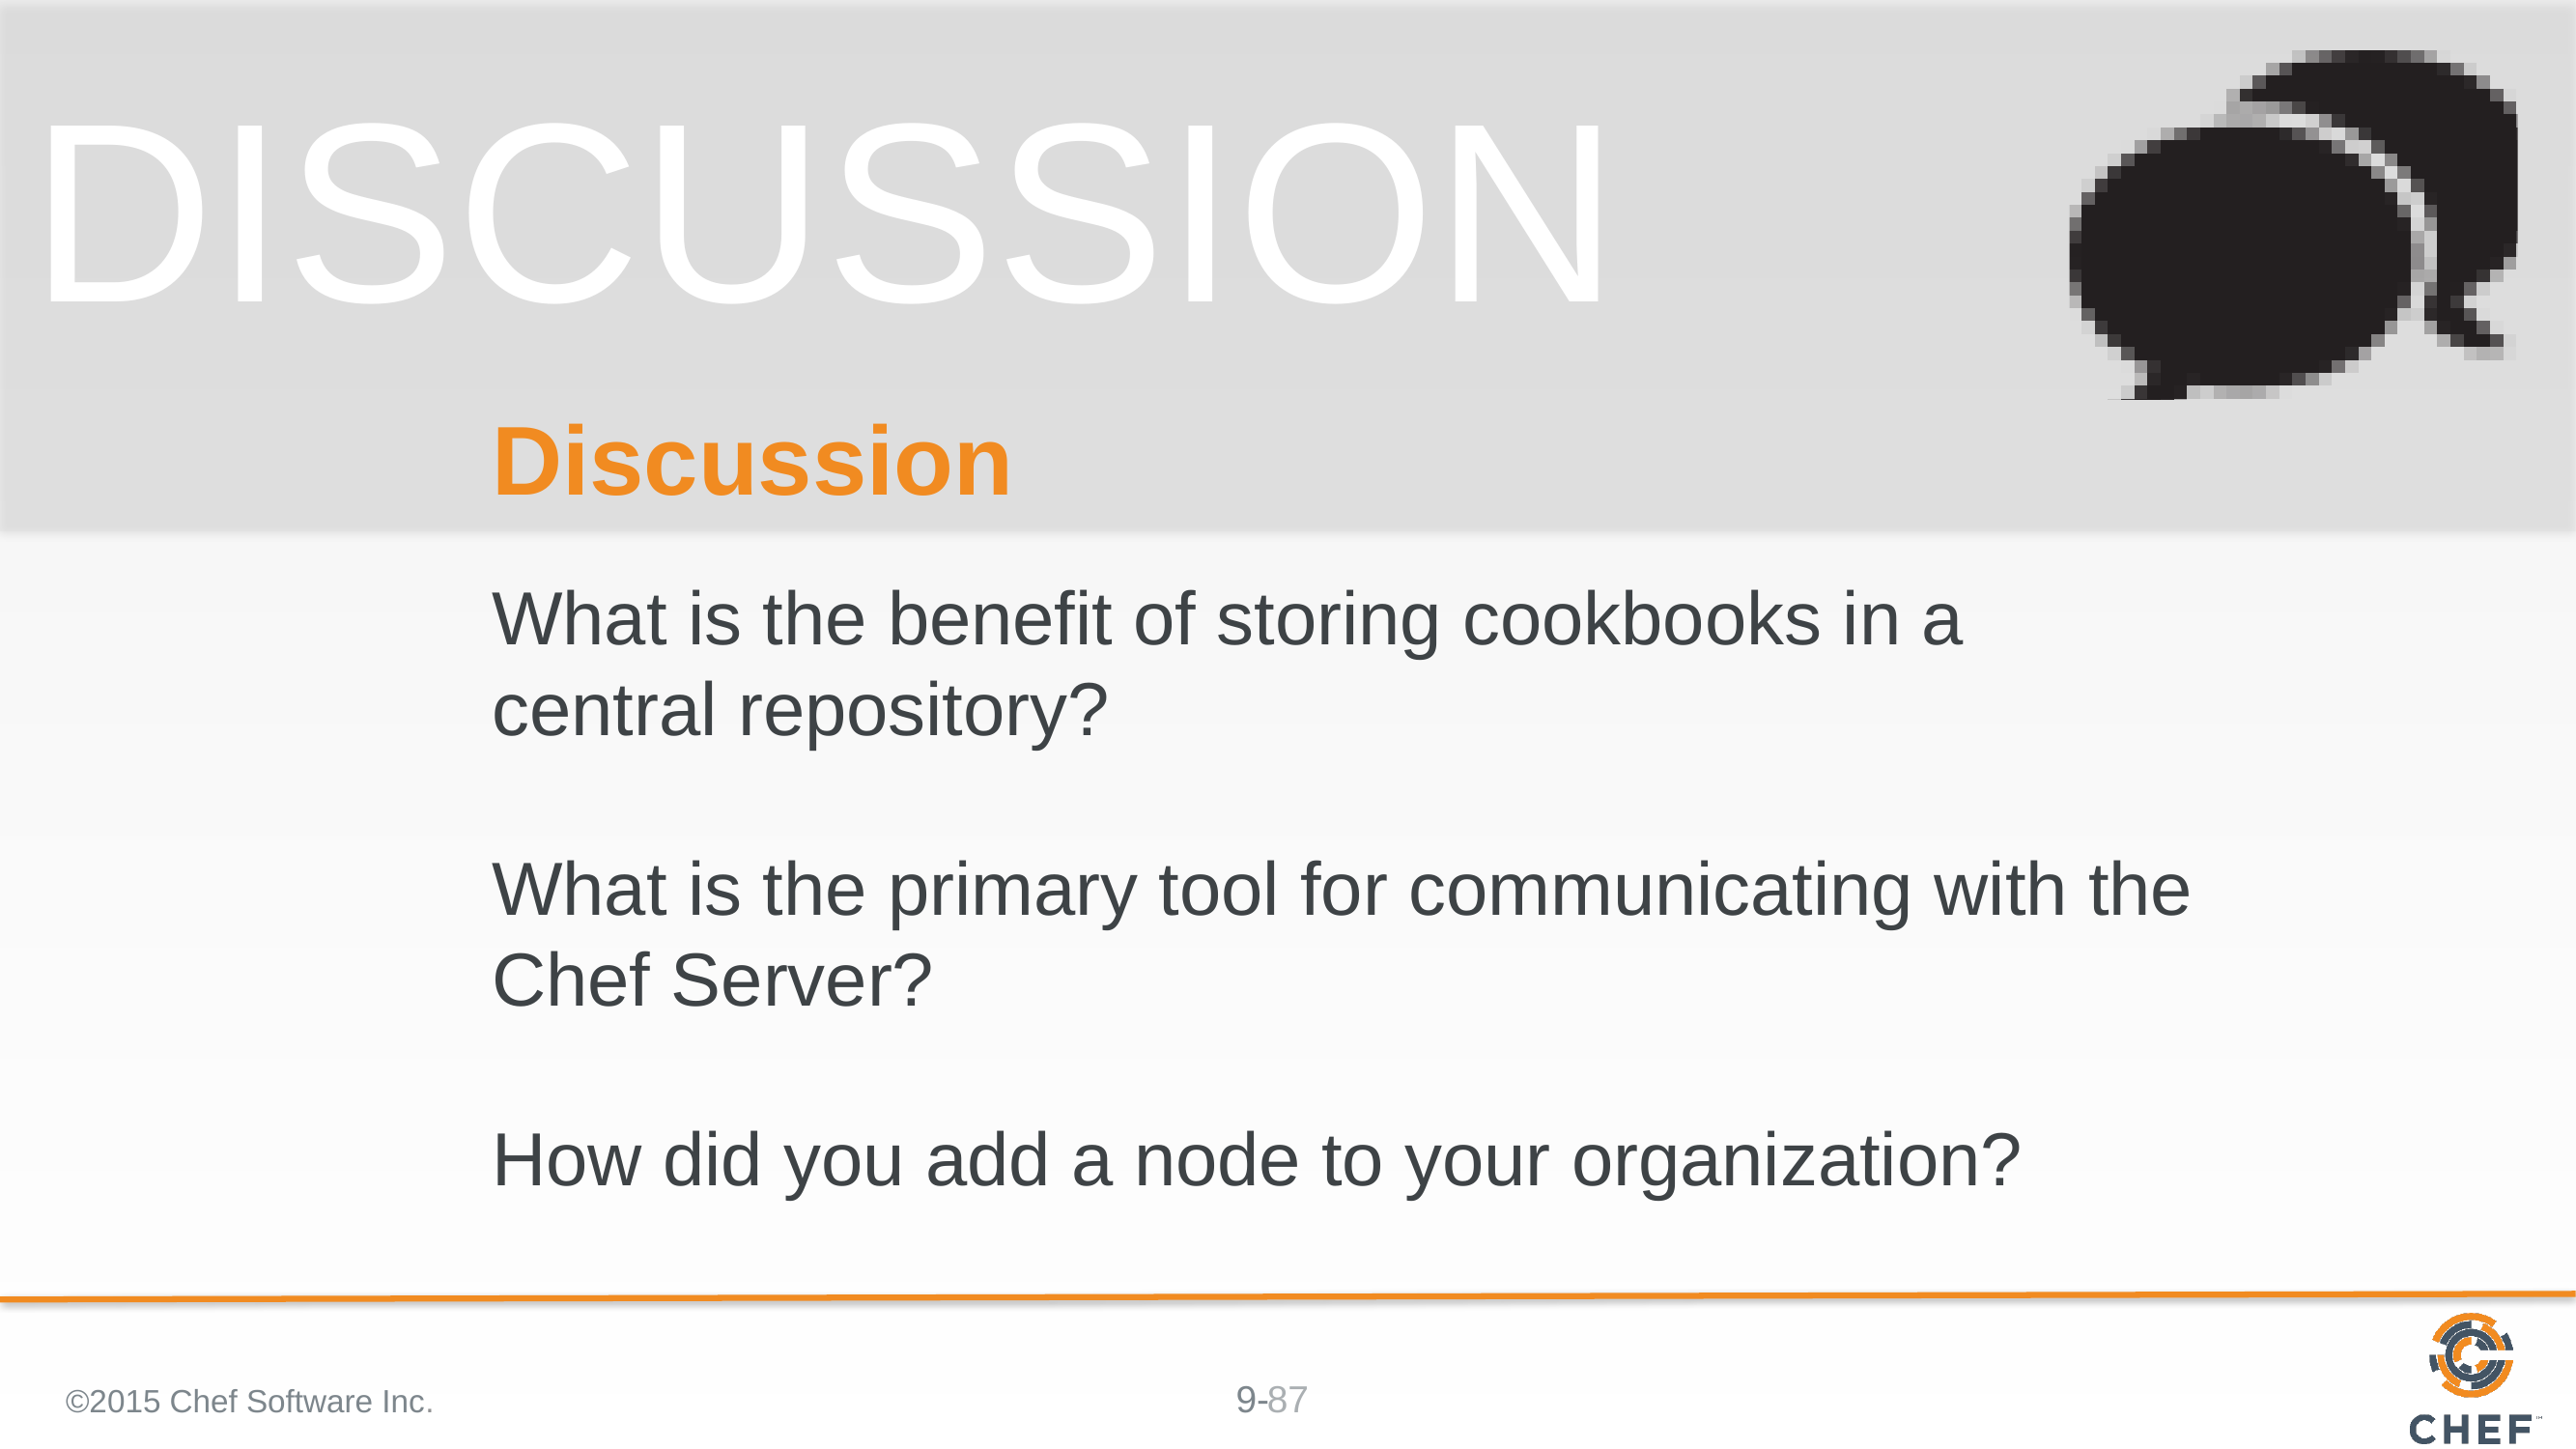

# Discussion
What is the benefit of storing cookbooks in a central repository?

What is the primary tool for communicating with the Chef Server?

How did you add a node to your organization?

©2015 Chef Software Inc.
87